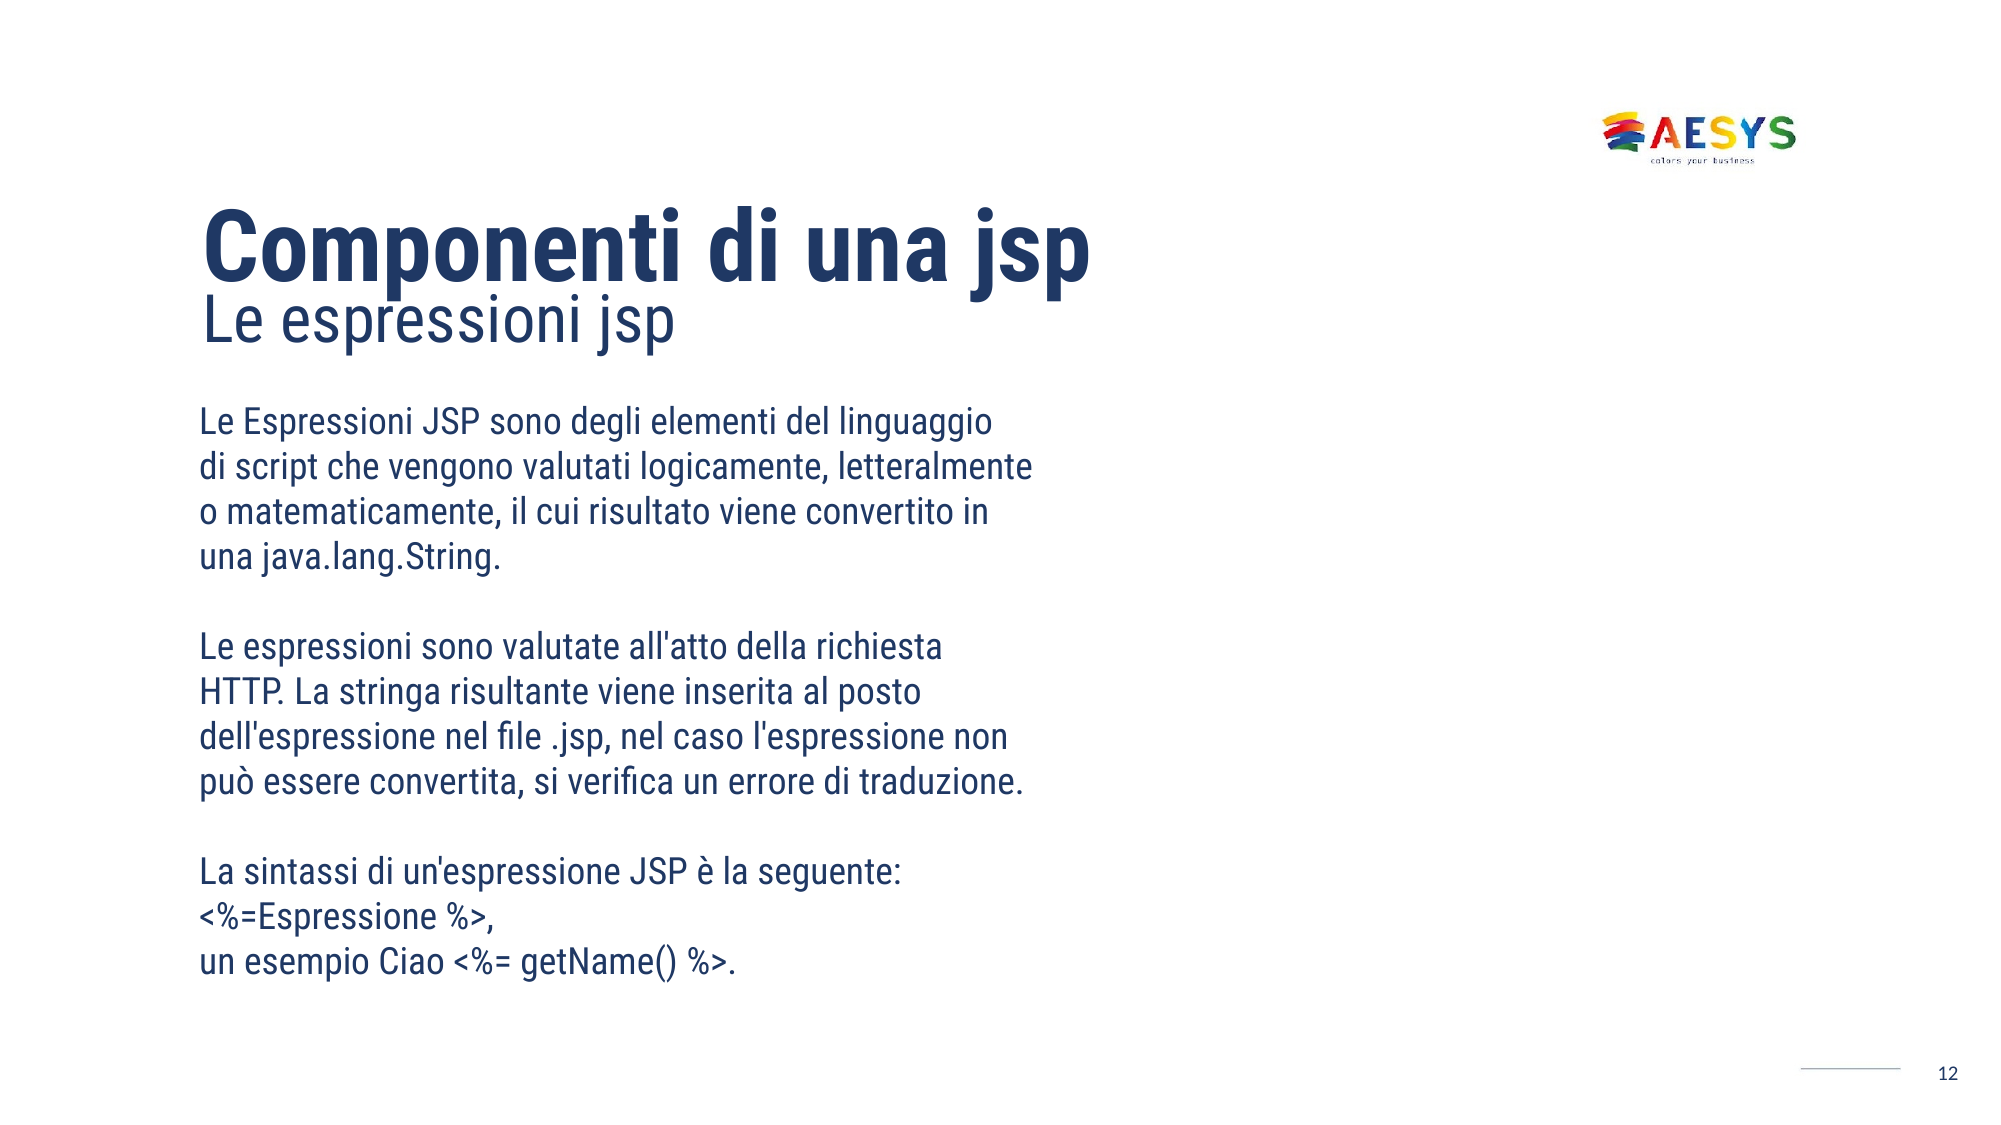

# Componenti di una jsp Le espressioni jsp
Le Espressioni JSP sono degli elementi del linguaggio
di script che vengono valutati logicamente, letteralmente
o matematicamente, il cui risultato viene convertito in
una java.lang.String.

Le espressioni sono valutate all'atto della richiesta
HTTP. La stringa risultante viene inserita al posto
dell'espressione nel file .jsp, nel caso l'espressione non
può essere convertita, si verifica un errore di traduzione.

La sintassi di un'espressione JSP è la seguente:
<%=Espressione %>,
un esempio Ciao <%= getName() %>.
12